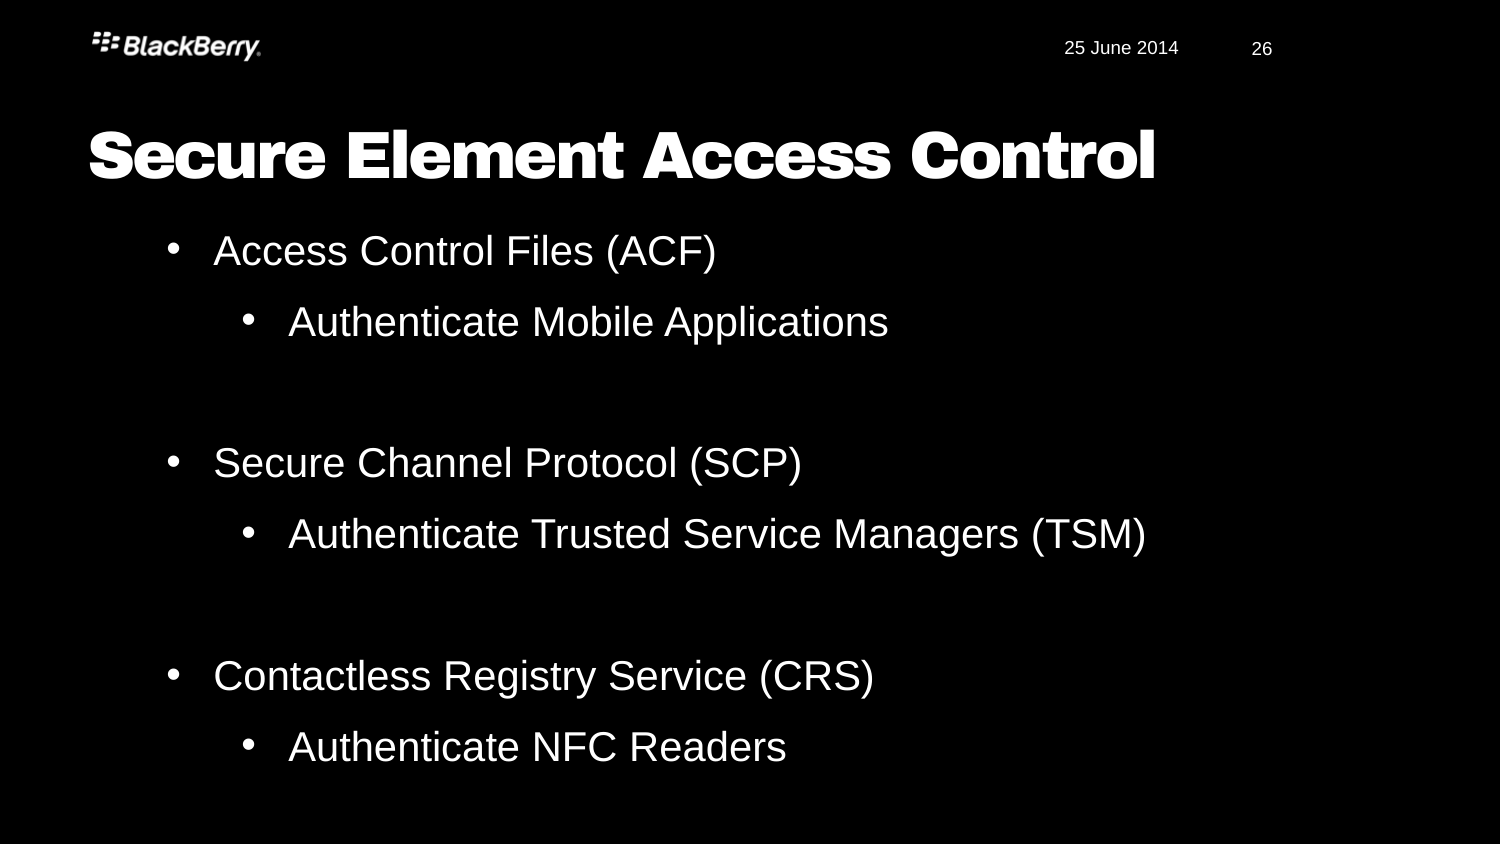

Secure Element Access Control
Access Control Files (ACF)
Authenticate Mobile Applications

Secure Channel Protocol (SCP)
Authenticate Trusted Service Managers (TSM)

Contactless Registry Service (CRS)
Authenticate NFC Readers